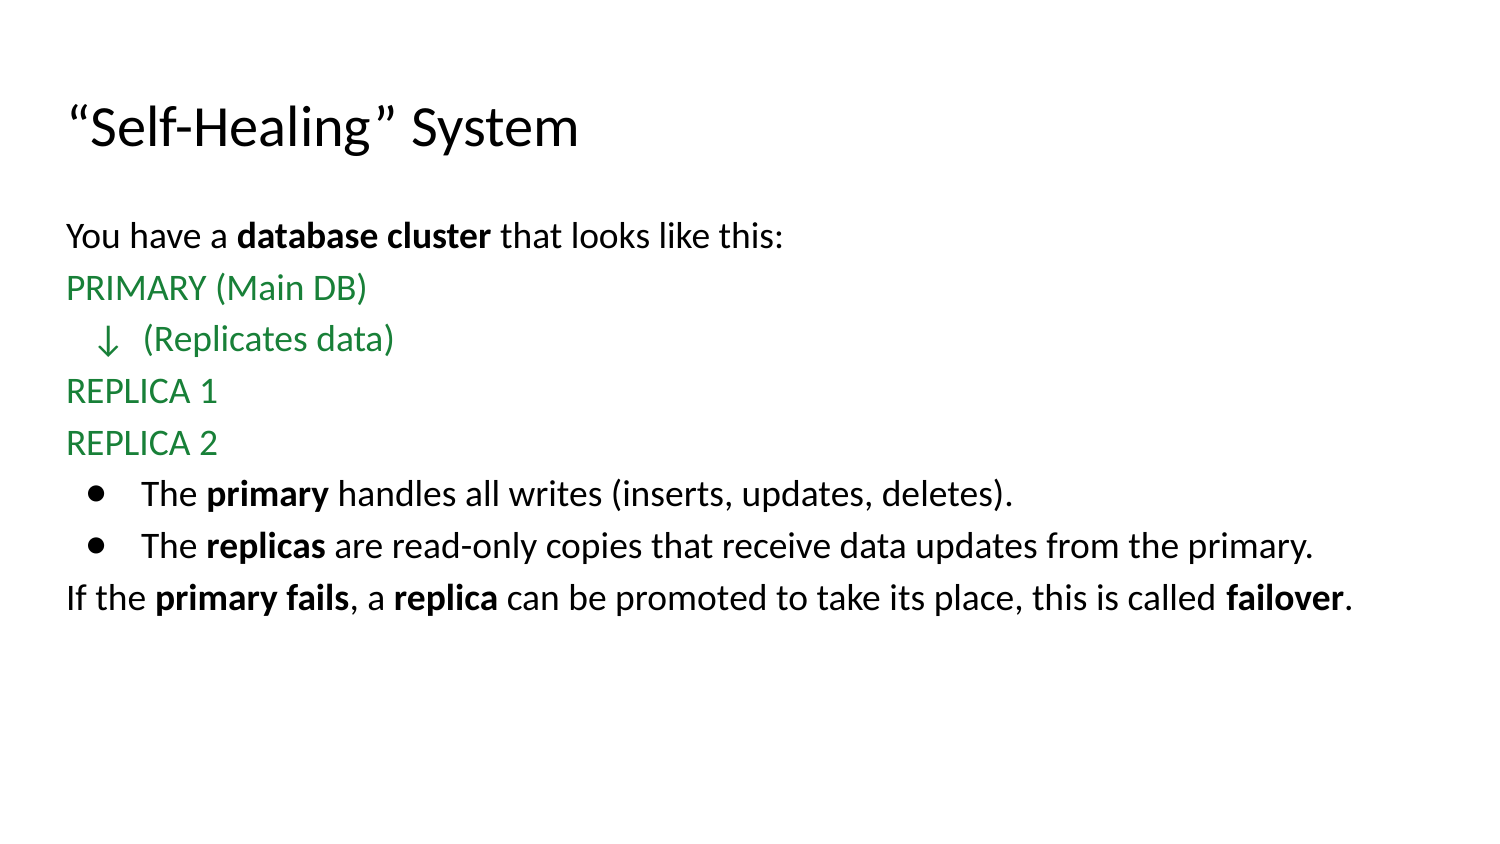

# “Self-Healing” System
You have a database cluster that looks like this:
PRIMARY (Main DB)
   ↓  (Replicates data)
REPLICA 1
REPLICA 2
The primary handles all writes (inserts, updates, deletes).
The replicas are read-only copies that receive data updates from the primary.
If the primary fails, a replica can be promoted to take its place, this is called failover.